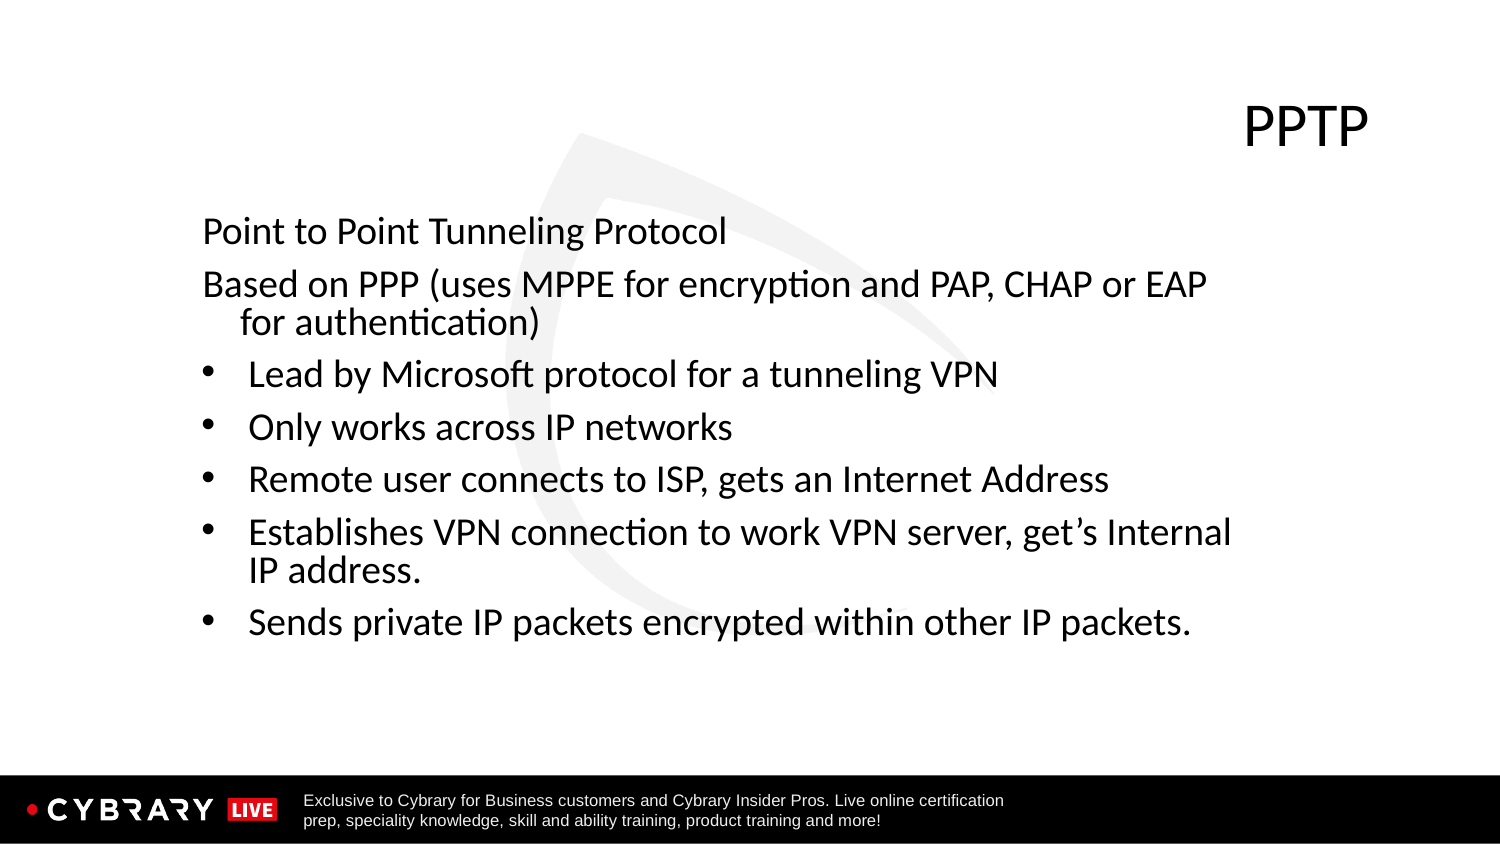

# PPTP
Point to Point Tunneling Protocol
Based on PPP (uses MPPE for encryption and PAP, CHAP or EAP for authentication)
Lead by Microsoft protocol for a tunneling VPN
Only works across IP networks
Remote user connects to ISP, gets an Internet Address
Establishes VPN connection to work VPN server, get’s Internal IP address.
Sends private IP packets encrypted within other IP packets.

113